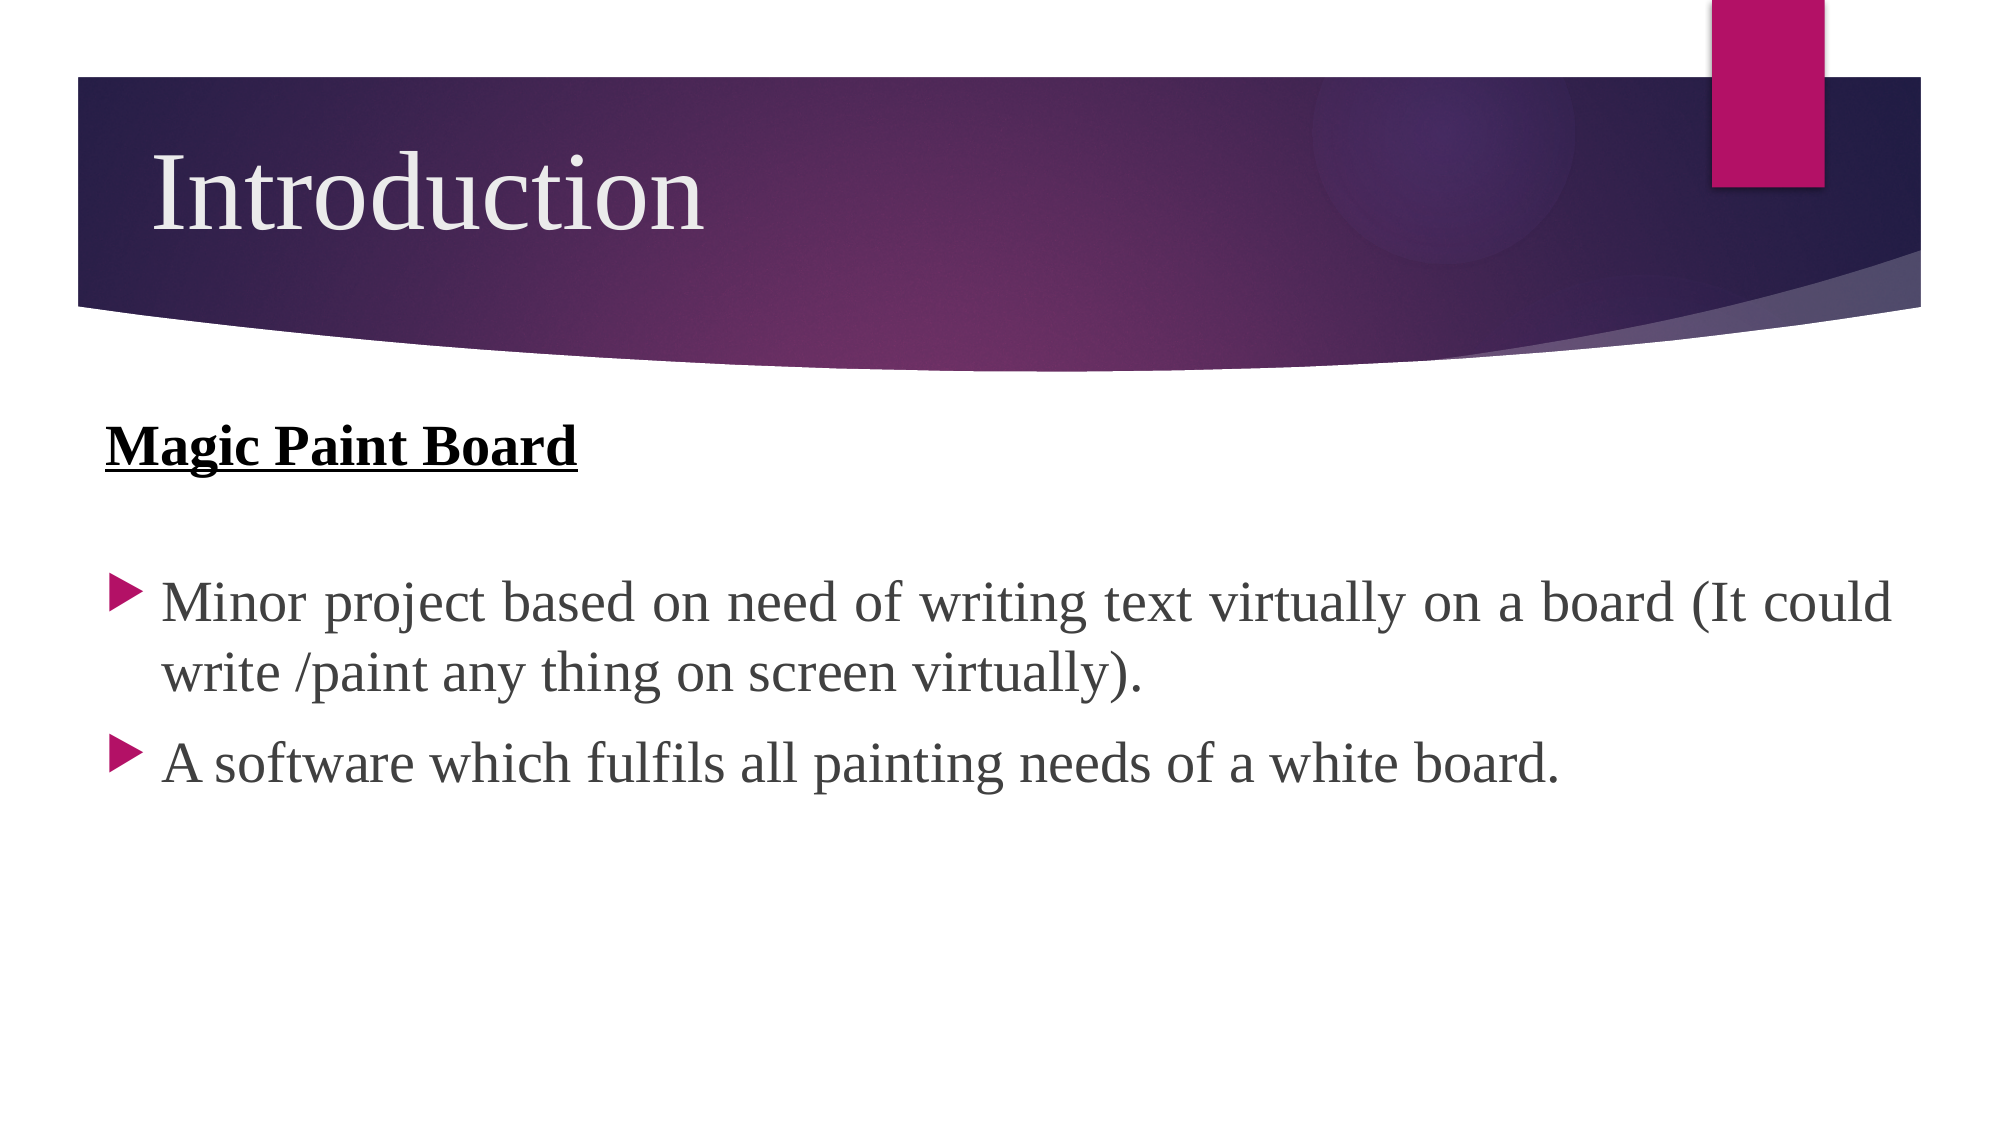

# Introduction
Magic Paint Board

Minor project based on need of writing text virtually on a board (It could write /paint any thing on screen virtually).
A software which fulfils all painting needs of a white board.